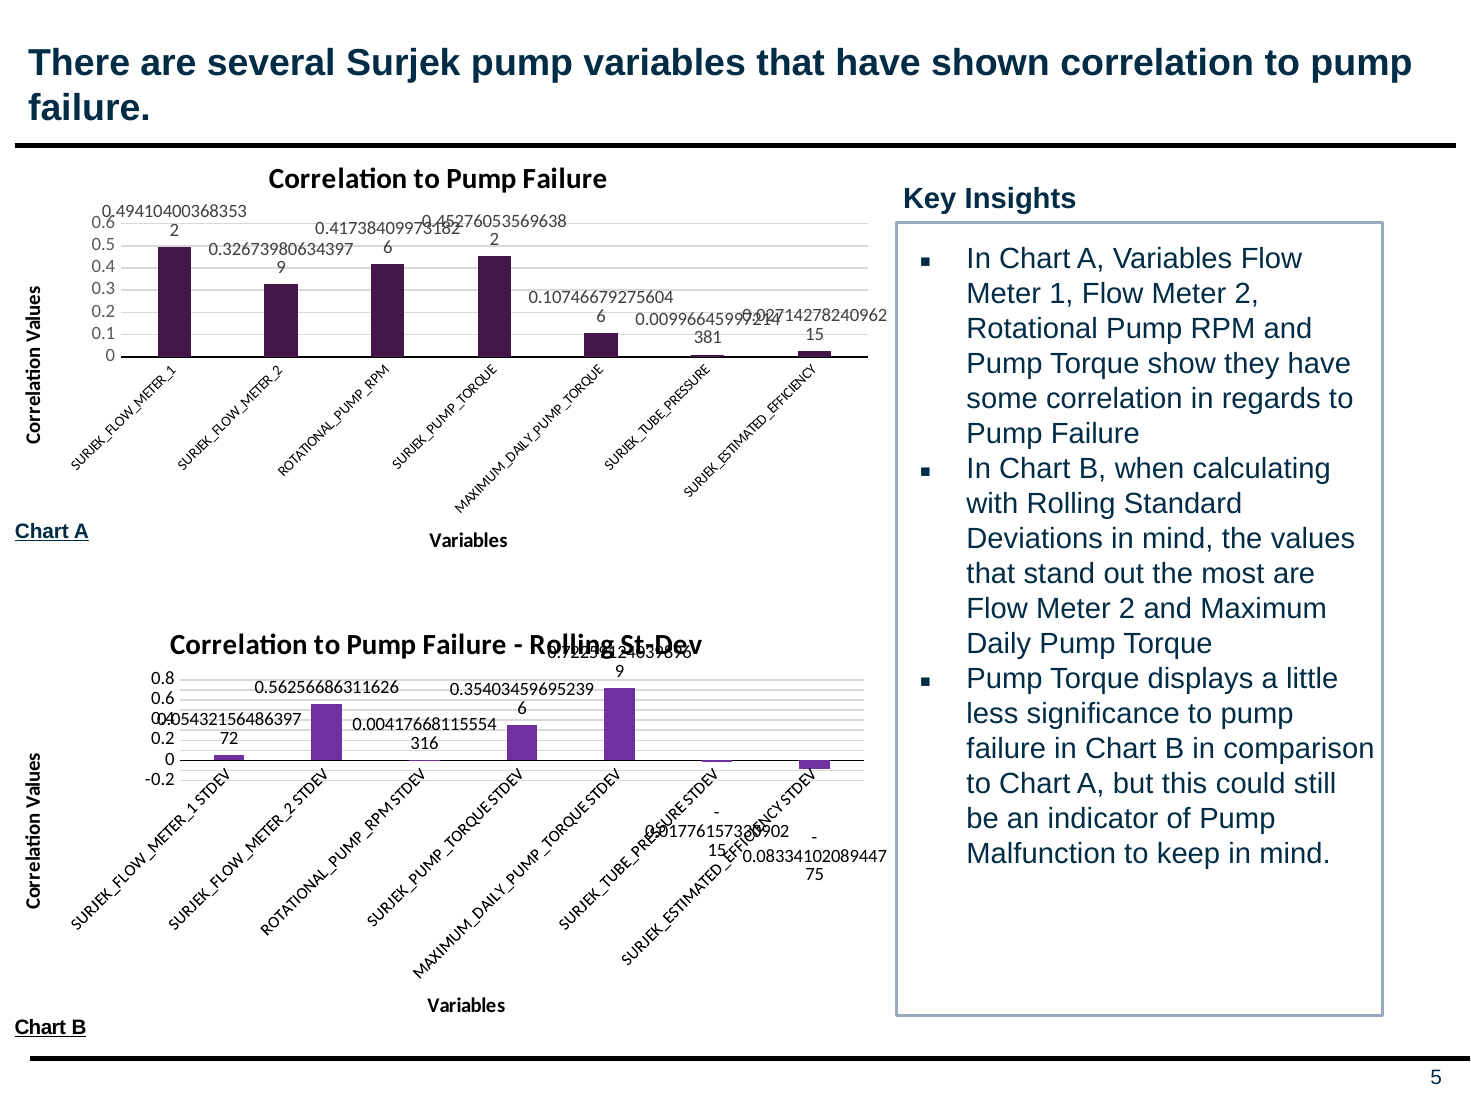

# There are several Surjek pump variables that have shown correlation to pump failure.

### Chart: Correlation to Pump Failure

| Category |  |
|---|---|
| SURJEK_FLOW_METER_1 | 0.49410400368353197 |
| SURJEK_FLOW_METER_2 | 0.32673980634397926 |
| ROTATIONAL_PUMP_RPM | 0.4173840997318259 |
| SURJEK_PUMP_TORQUE | 0.45276053569638247 |
| MAXIMUM_DAILY_PUMP_TORQUE | 0.1074667927560461 |
| SURJEK_TUBE_PRESSURE | 0.009966459972143814 |
| SURJEK_ESTIMATED_EFFICIENCY | 0.027142782409621483 |
Key Insights

In Chart A, Variables Flow Meter 1, Flow Meter 2, Rotational Pump RPM and Pump Torque show they have some correlation in regards to Pump Failure
In Chart B, when calculating with Rolling Standard Deviations in mind, the values that stand out the most are Flow Meter 2 and Maximum Daily Pump Torque
Pump Torque displays a little less significance to pump failure in Chart B in comparison to Chart A, but this could still be an indicator of Pump Malfunction to keep in mind.

Chart A

### Chart: Correlation to Pump Failure - Rolling St-Dev

| Category |  |
|---|---|
| SURJEK_FLOW_METER_1 STDEV | 0.05432156486397724 |
| SURJEK_FLOW_METER_2 STDEV | 0.5625668631162597 |
| ROTATIONAL_PUMP_RPM STDEV | 0.004176681155543158 |
| SURJEK_PUMP_TORQUE STDEV | 0.354034596952396 |
| MAXIMUM_DAILY_PUMP_TORQUE STDEV | 0.7225912403989693 |
| SURJEK_TUBE_PRESSURE STDEV | -0.01776157330902153 |
| SURJEK_ESTIMATED_EFFICIENCY STDEV | -0.08334102089447748 |